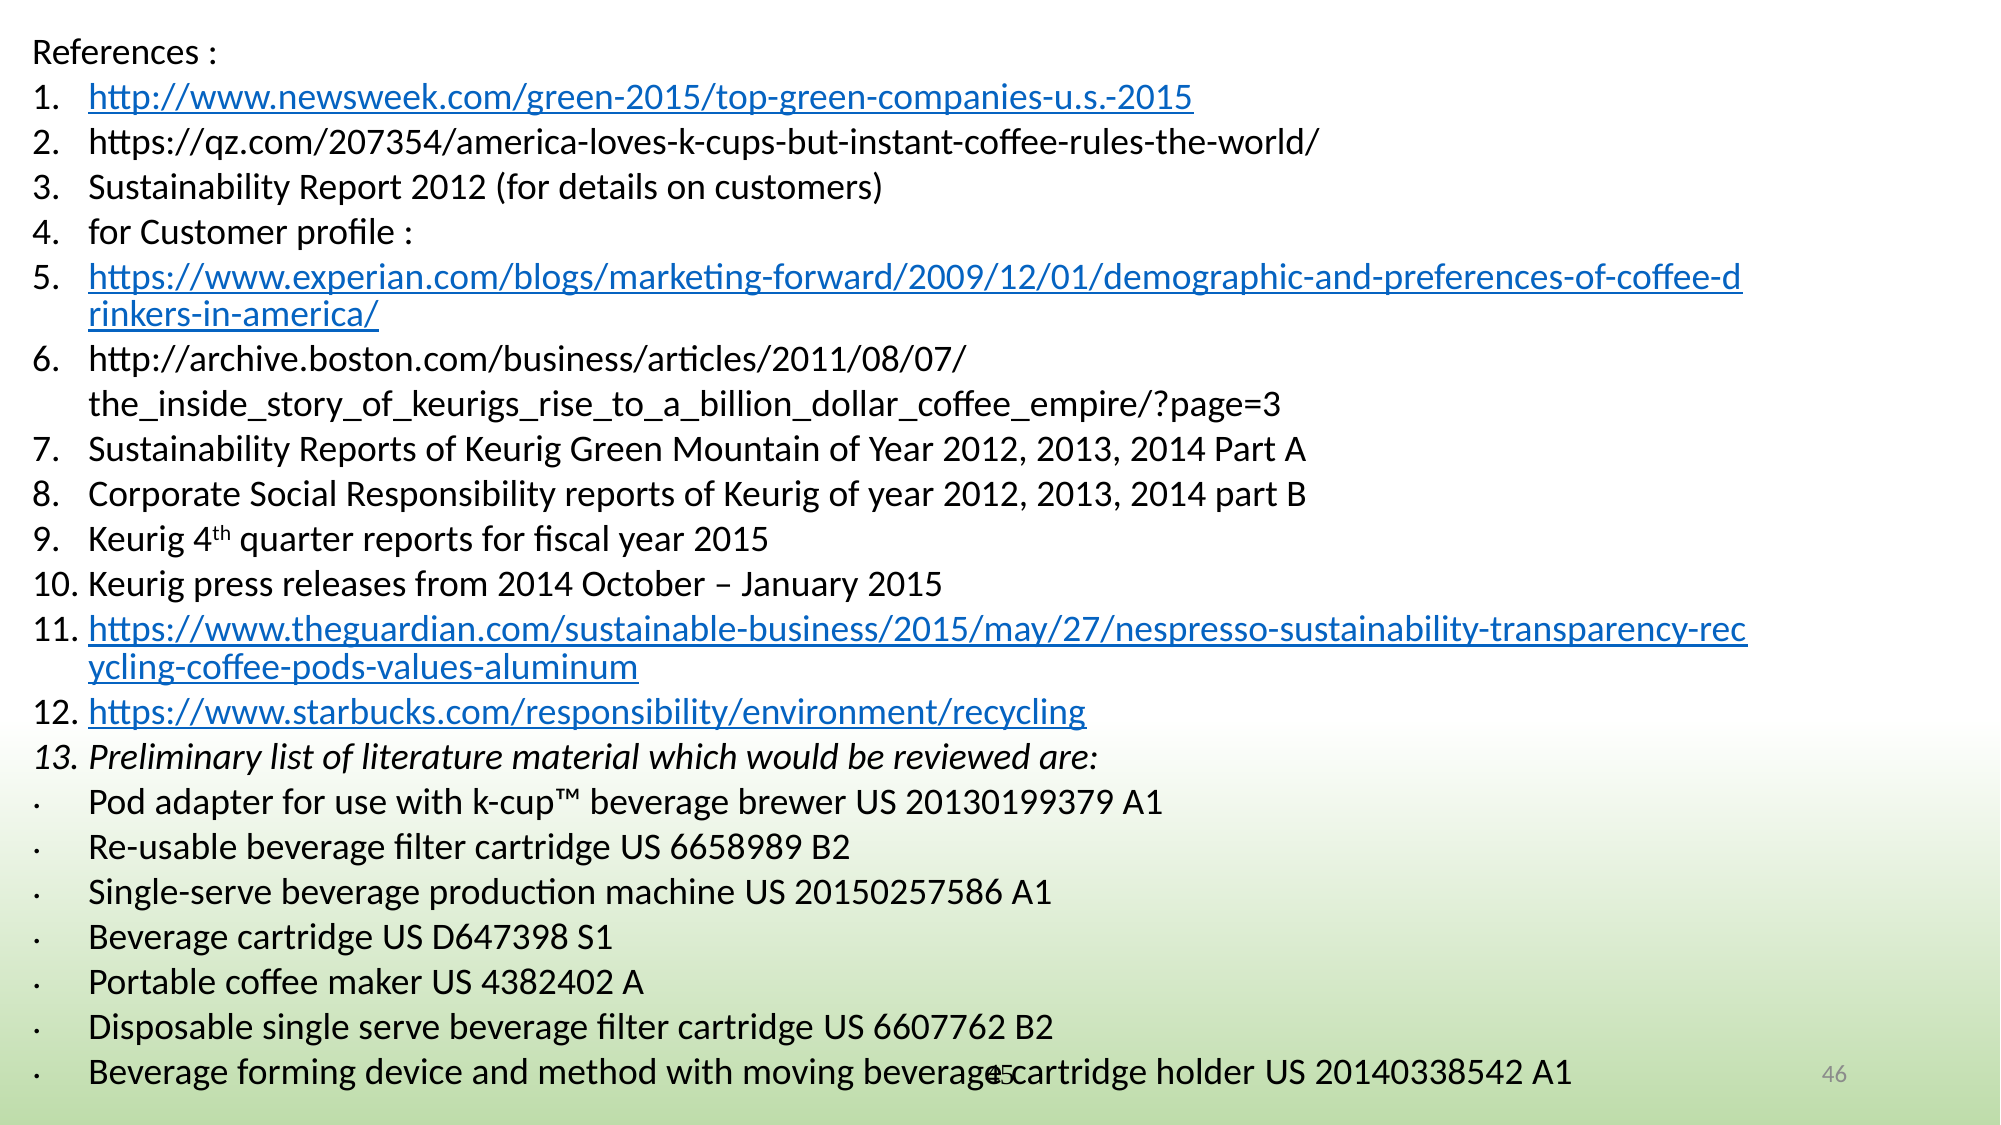

References :
http://www.newsweek.com/green-2015/top-green-companies-u.s.-2015
https://qz.com/207354/america-loves-k-cups-but-instant-coffee-rules-the-world/
Sustainability Report 2012 (for details on customers)
for Customer profile :
https://www.experian.com/blogs/marketing-forward/2009/12/01/demographic-and-preferences-of-coffee-drinkers-in-america/
http://archive.boston.com/business/articles/2011/08/07/the_inside_story_of_keurigs_rise_to_a_billion_dollar_coffee_empire/?page=3
Sustainability Reports of Keurig Green Mountain of Year 2012, 2013, 2014 Part A
Corporate Social Responsibility reports of Keurig of year 2012, 2013, 2014 part B
Keurig 4th quarter reports for fiscal year 2015
Keurig press releases from 2014 October – January 2015
https://www.theguardian.com/sustainable-business/2015/may/27/nespresso-sustainability-transparency-recycling-coffee-pods-values-aluminum
https://www.starbucks.com/responsibility/environment/recycling
Preliminary list of literature material which would be reviewed are:
Pod adapter for use with k-cup™ beverage brewer US 20130199379 A1
Re-usable beverage filter cartridge US 6658989 B2
Single-serve beverage production machine US 20150257586 A1
Beverage cartridge US D647398 S1
Portable coffee maker US 4382402 A
Disposable single serve beverage filter cartridge US 6607762 B2
Beverage forming device and method with moving beverage cartridge holder US 20140338542 A1

45
46